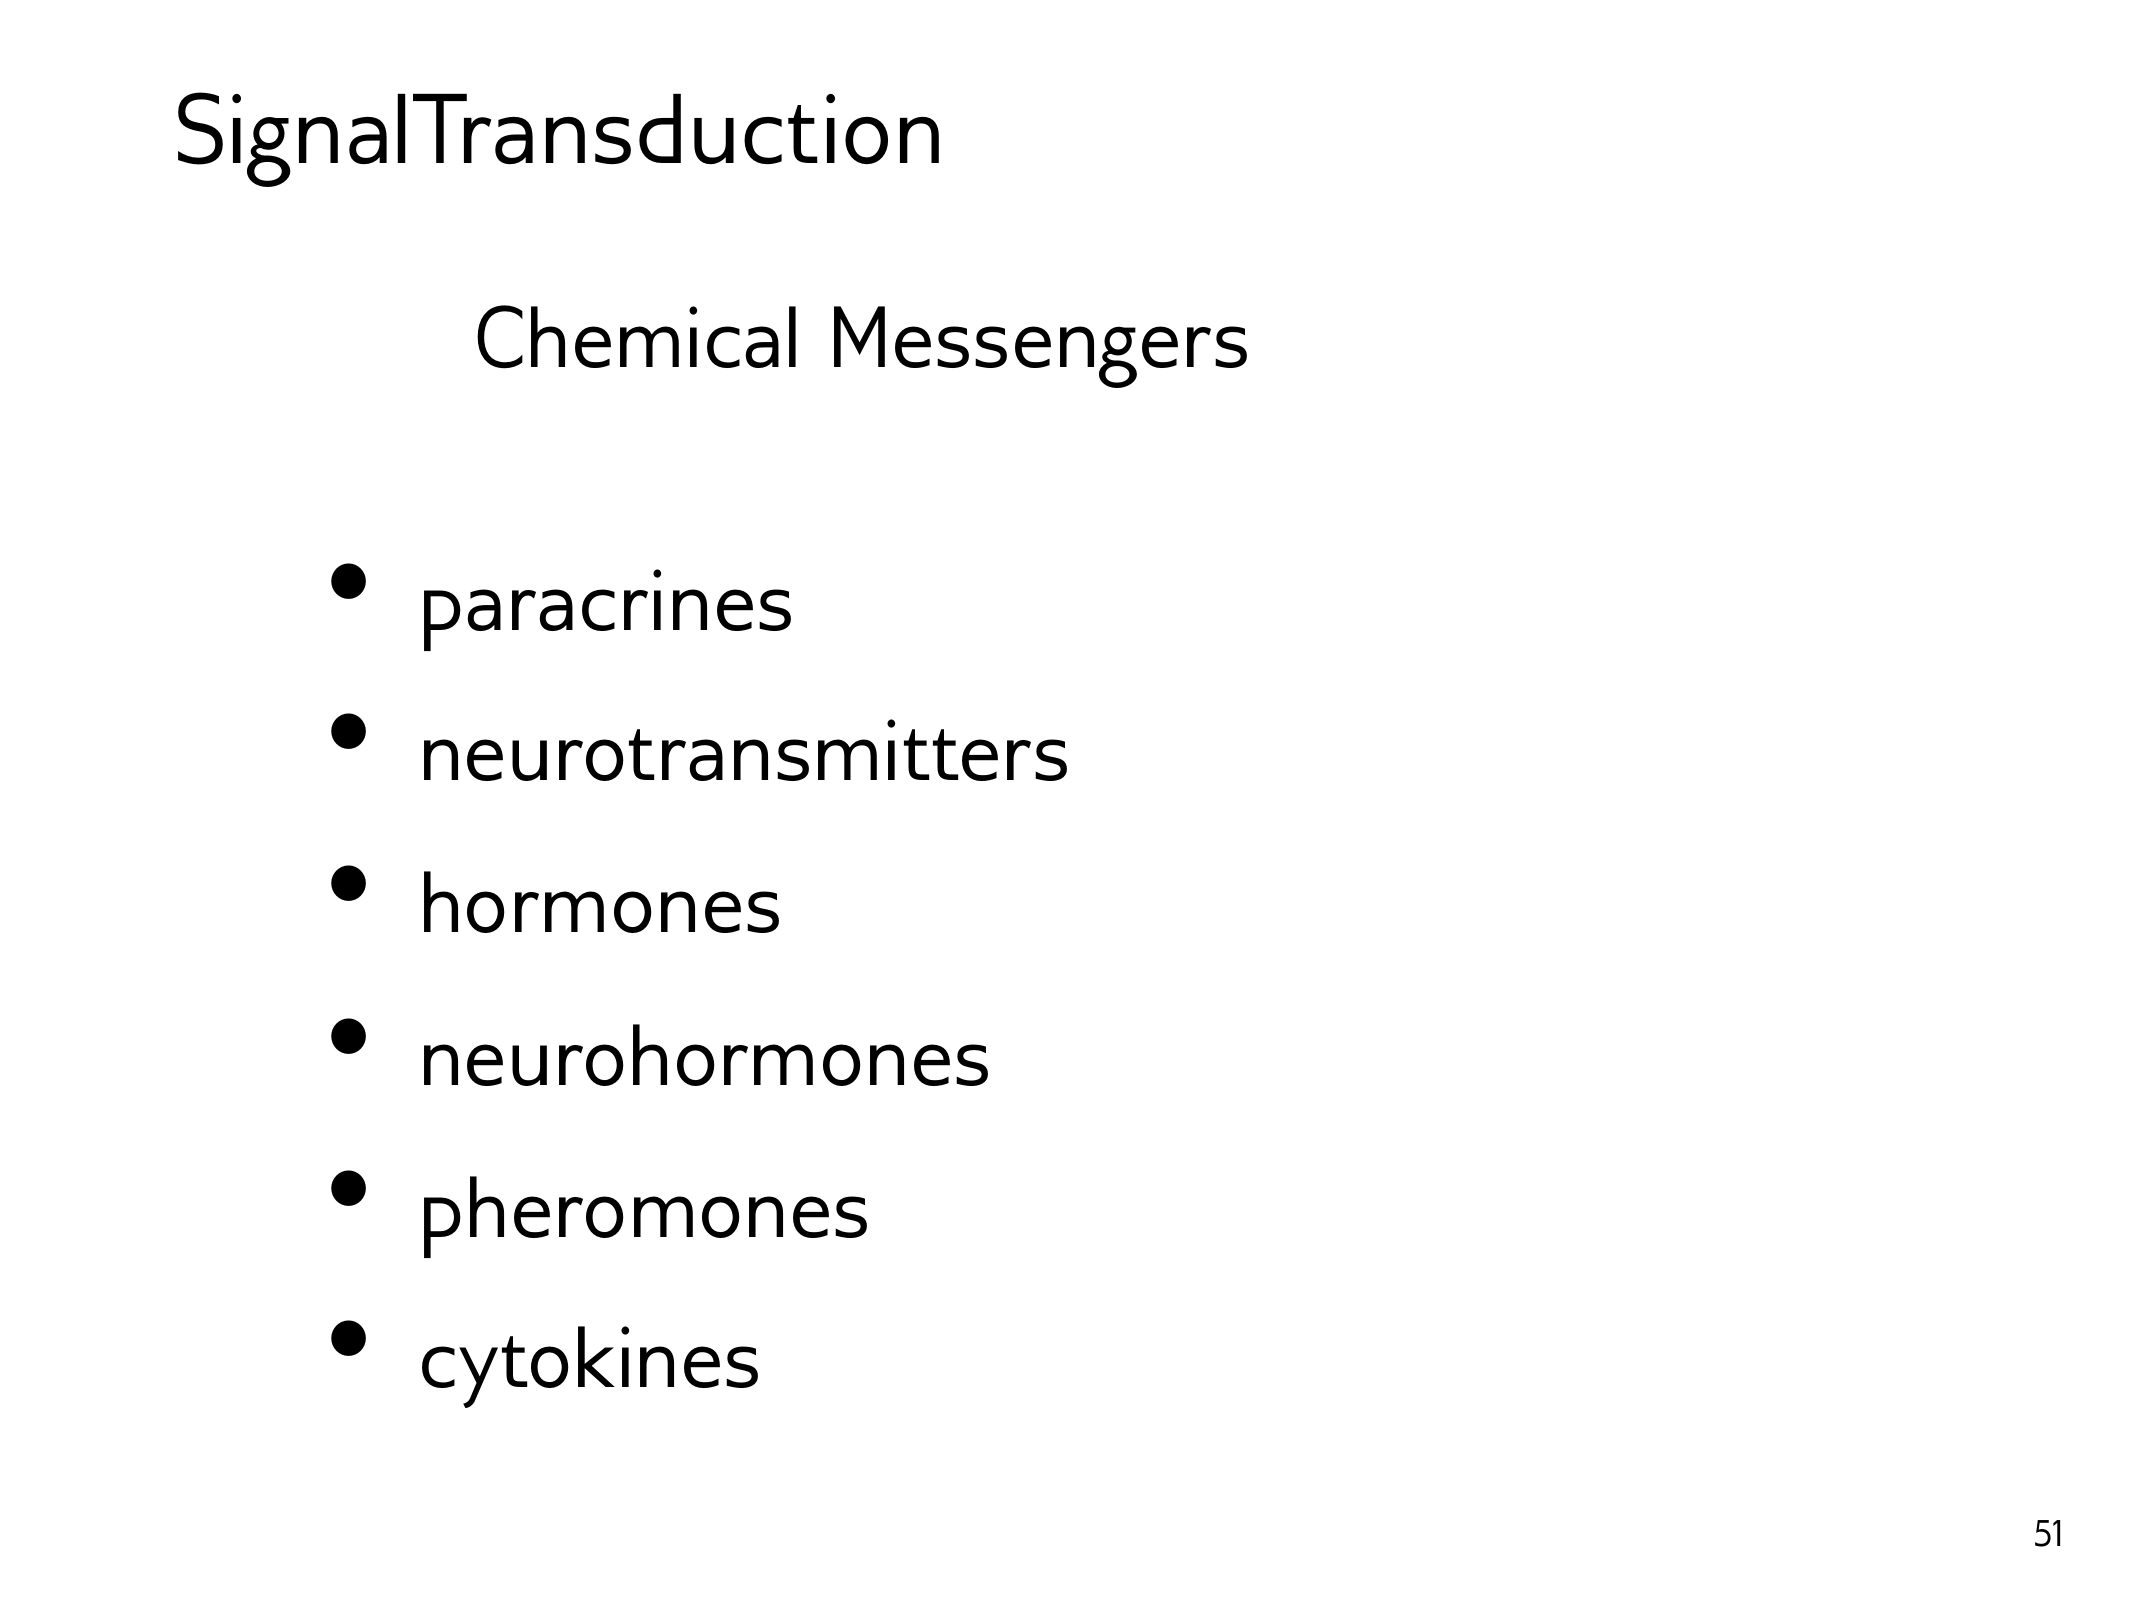

SignalTransduction

		Chemical Messengers

	•  paracrines
	•  neurotransmitters
	•  hormones
	•  neurohormones
	•  pheromones
	•  cytokines
51